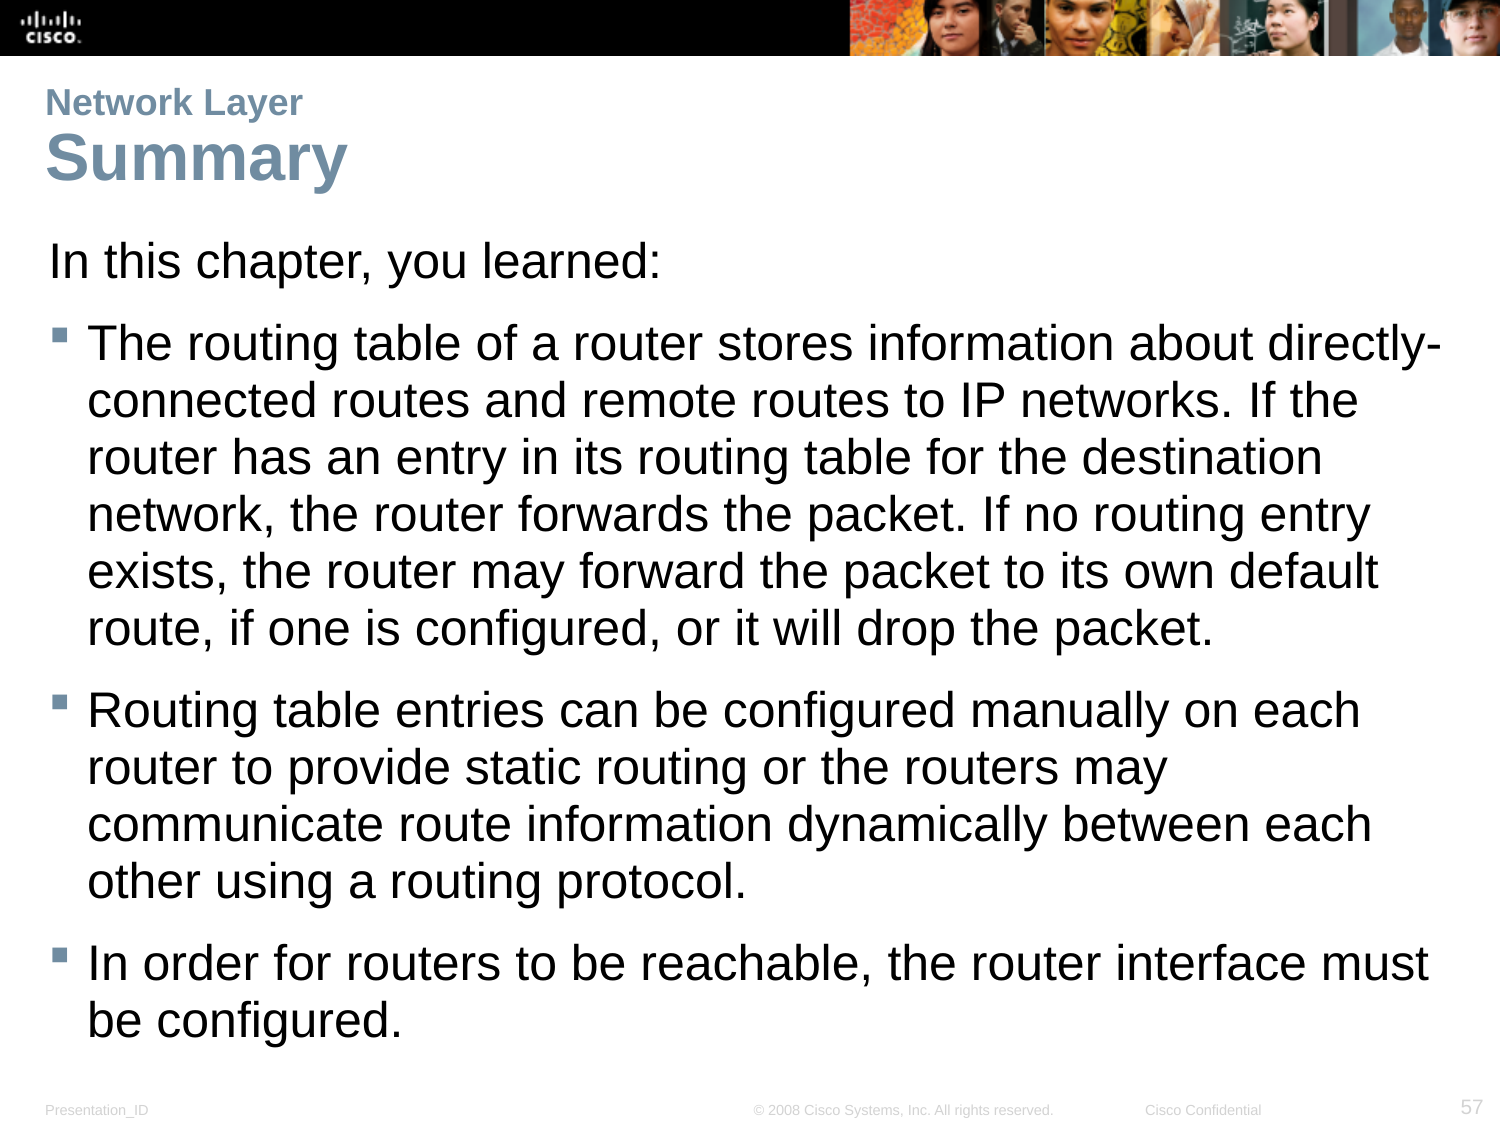

# Network Layer Summary
In this chapter, you learned:
The routing table of a router stores information about directly-connected routes and remote routes to IP networks. If the router has an entry in its routing table for the destination network, the router forwards the packet. If no routing entry exists, the router may forward the packet to its own default route, if one is configured, or it will drop the packet.
Routing table entries can be configured manually on each router to provide static routing or the routers may communicate route information dynamically between each other using a routing protocol.
In order for routers to be reachable, the router interface must be configured.